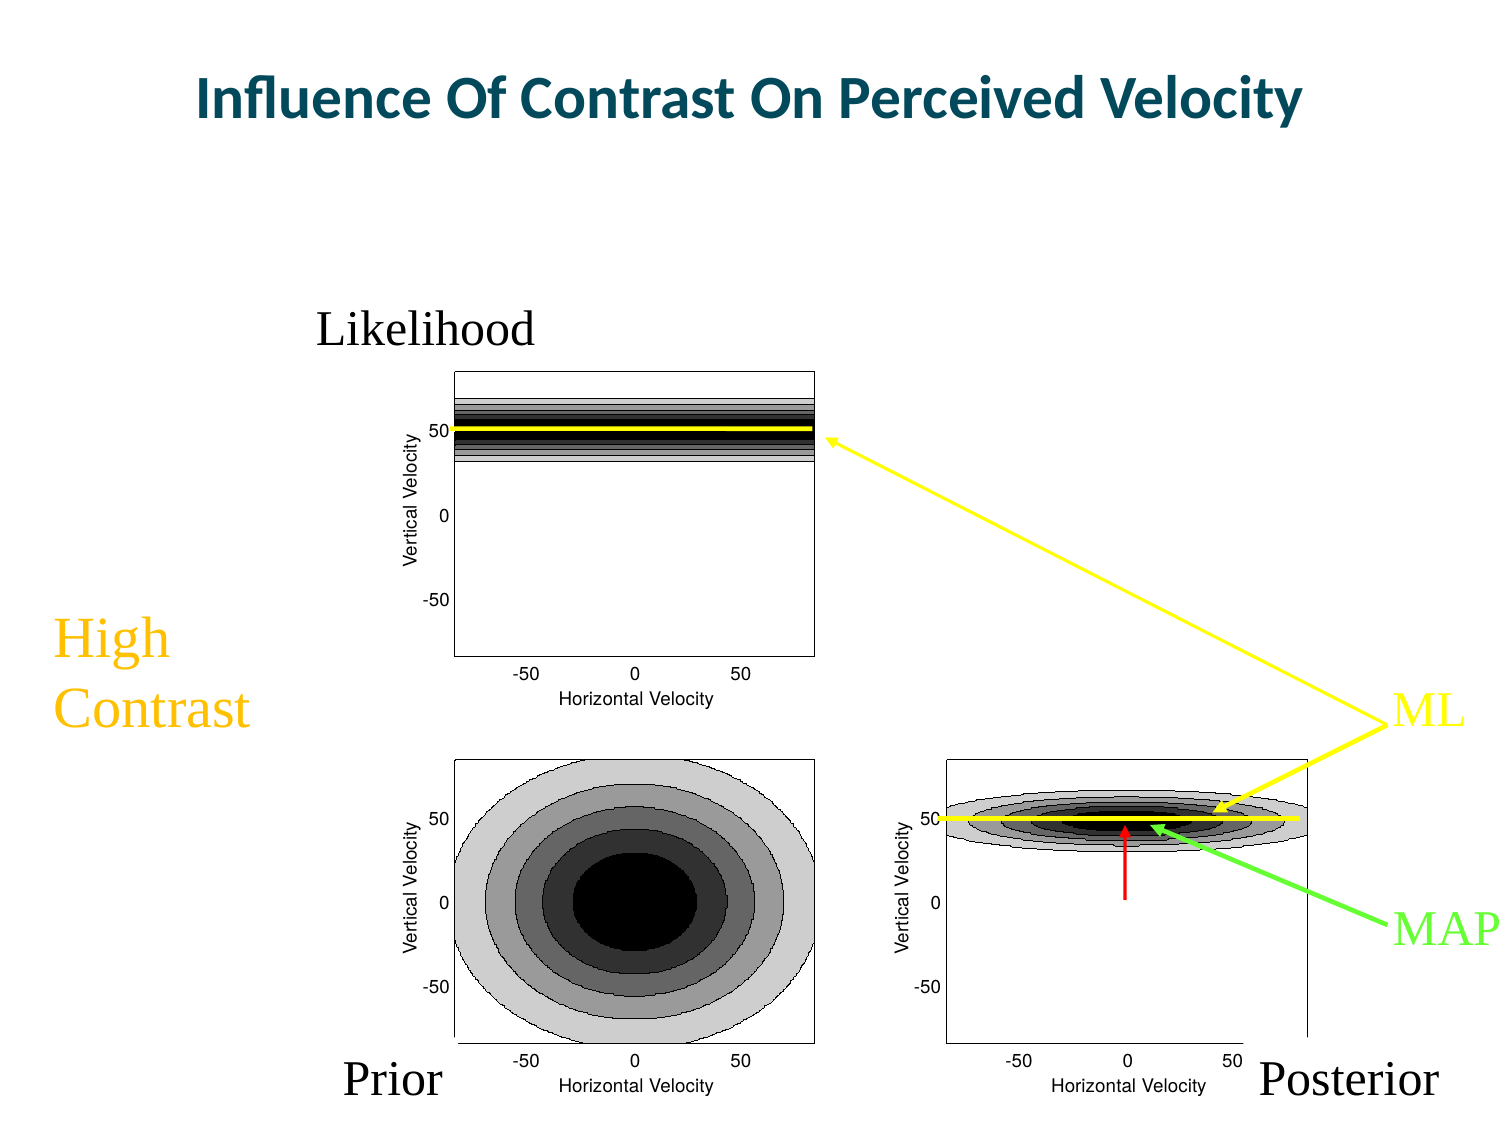

# Influence Of Contrast On Perceived Velocity

Likelihood

50

Vertical Velocity
0

-50
High
Contrast

-50
0
50
ML
Horizontal Velocity

50

50

Vertical Velocity
Vertical Velocity
MAP
0
0

-50
-50

Prior
Posterior

-50
0
50
-50
0
50
Horizontal Velocity
Horizontal Velocity